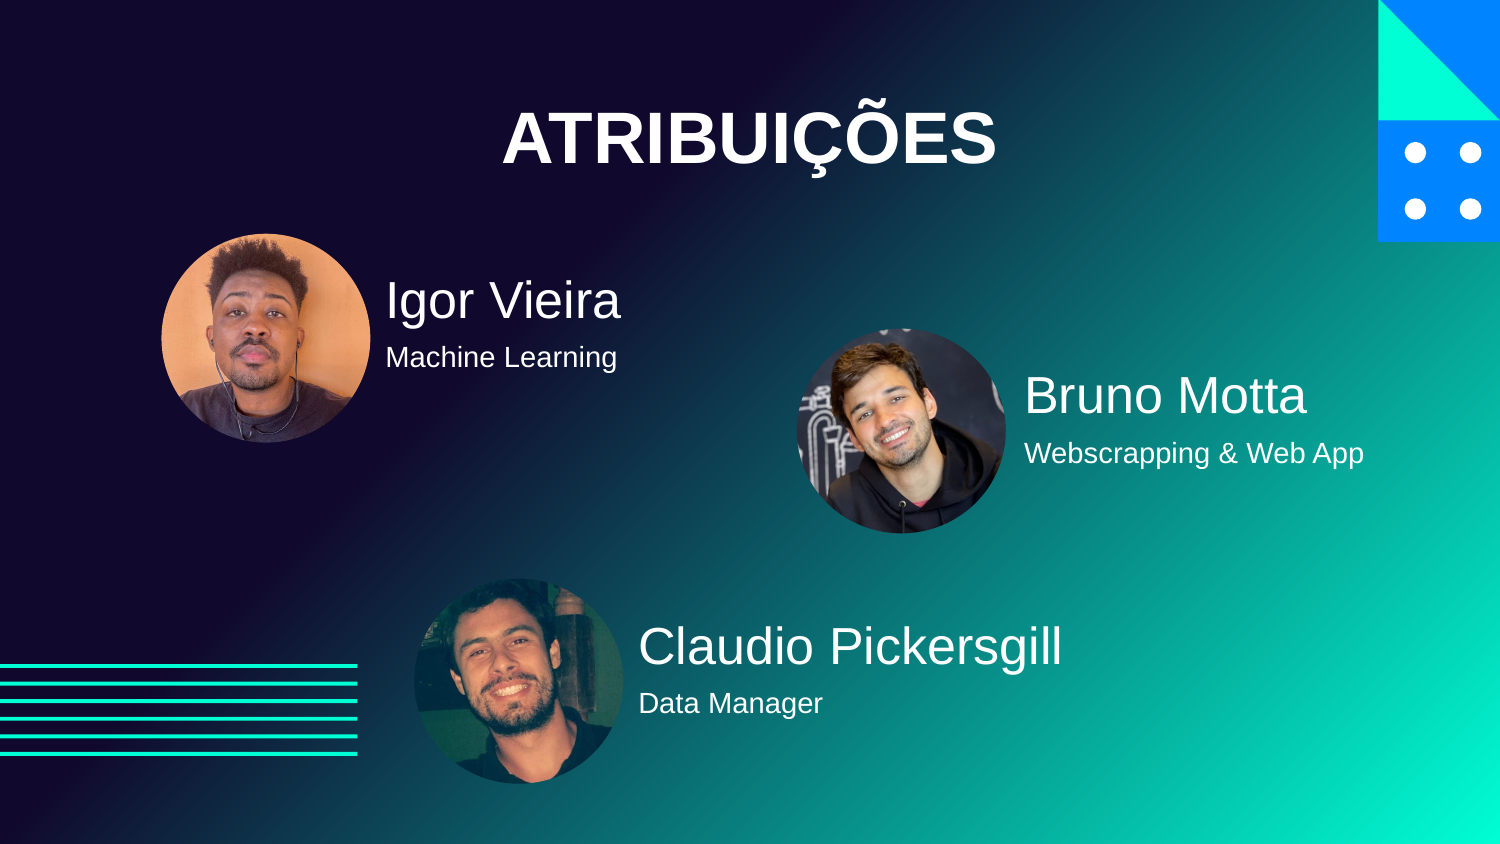

# ATRIBUIÇÕES

Igor Vieira
Machine Learning

Bruno Motta
Webscrapping & Web App

Claudio Pickersgill
Data Manager